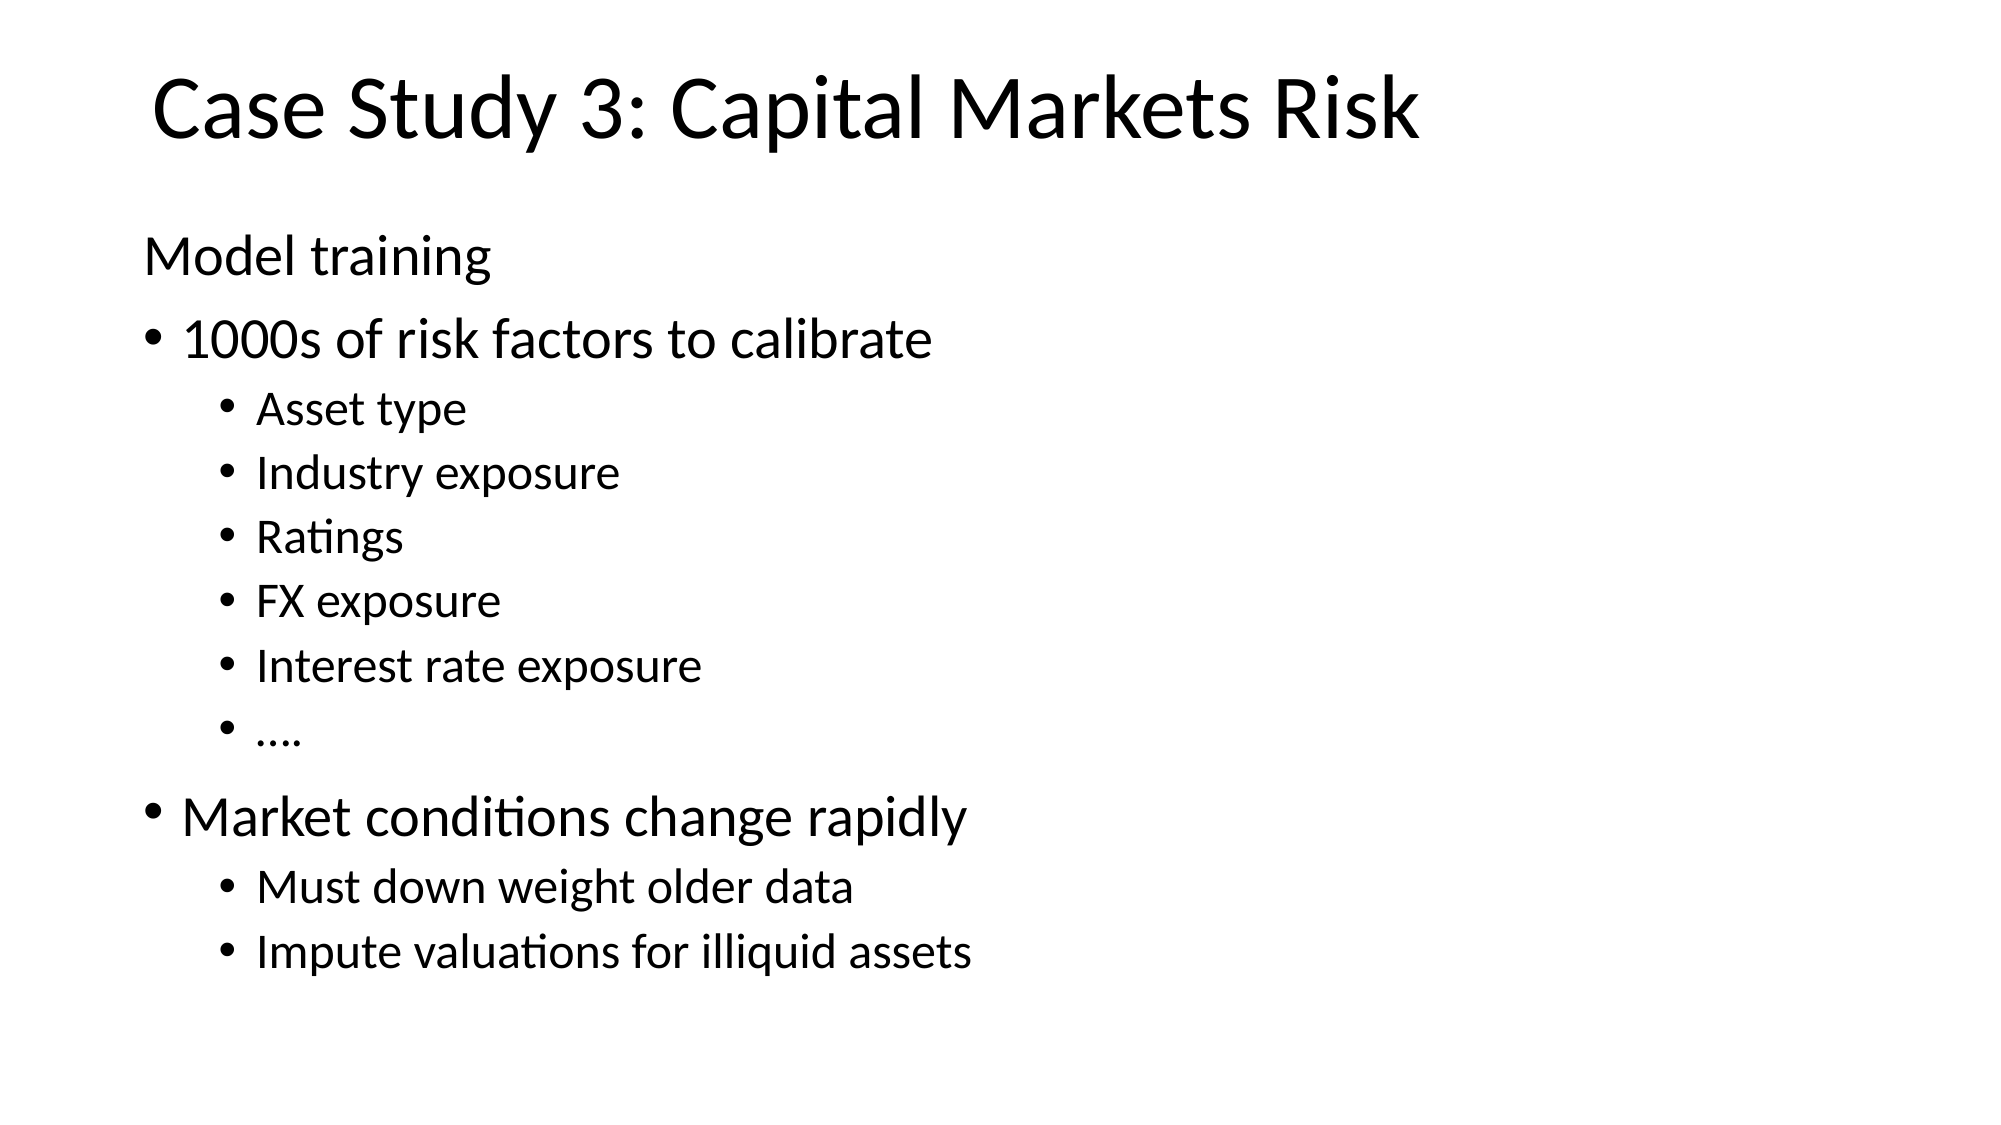

Case Study 3: Capital Markets Risk
Model training
1000s of risk factors to calibrate
Asset type
Industry exposure
Ratings
FX exposure
Interest rate exposure
….
Market conditions change rapidly
Must down weight older data
Impute valuations for illiquid assets